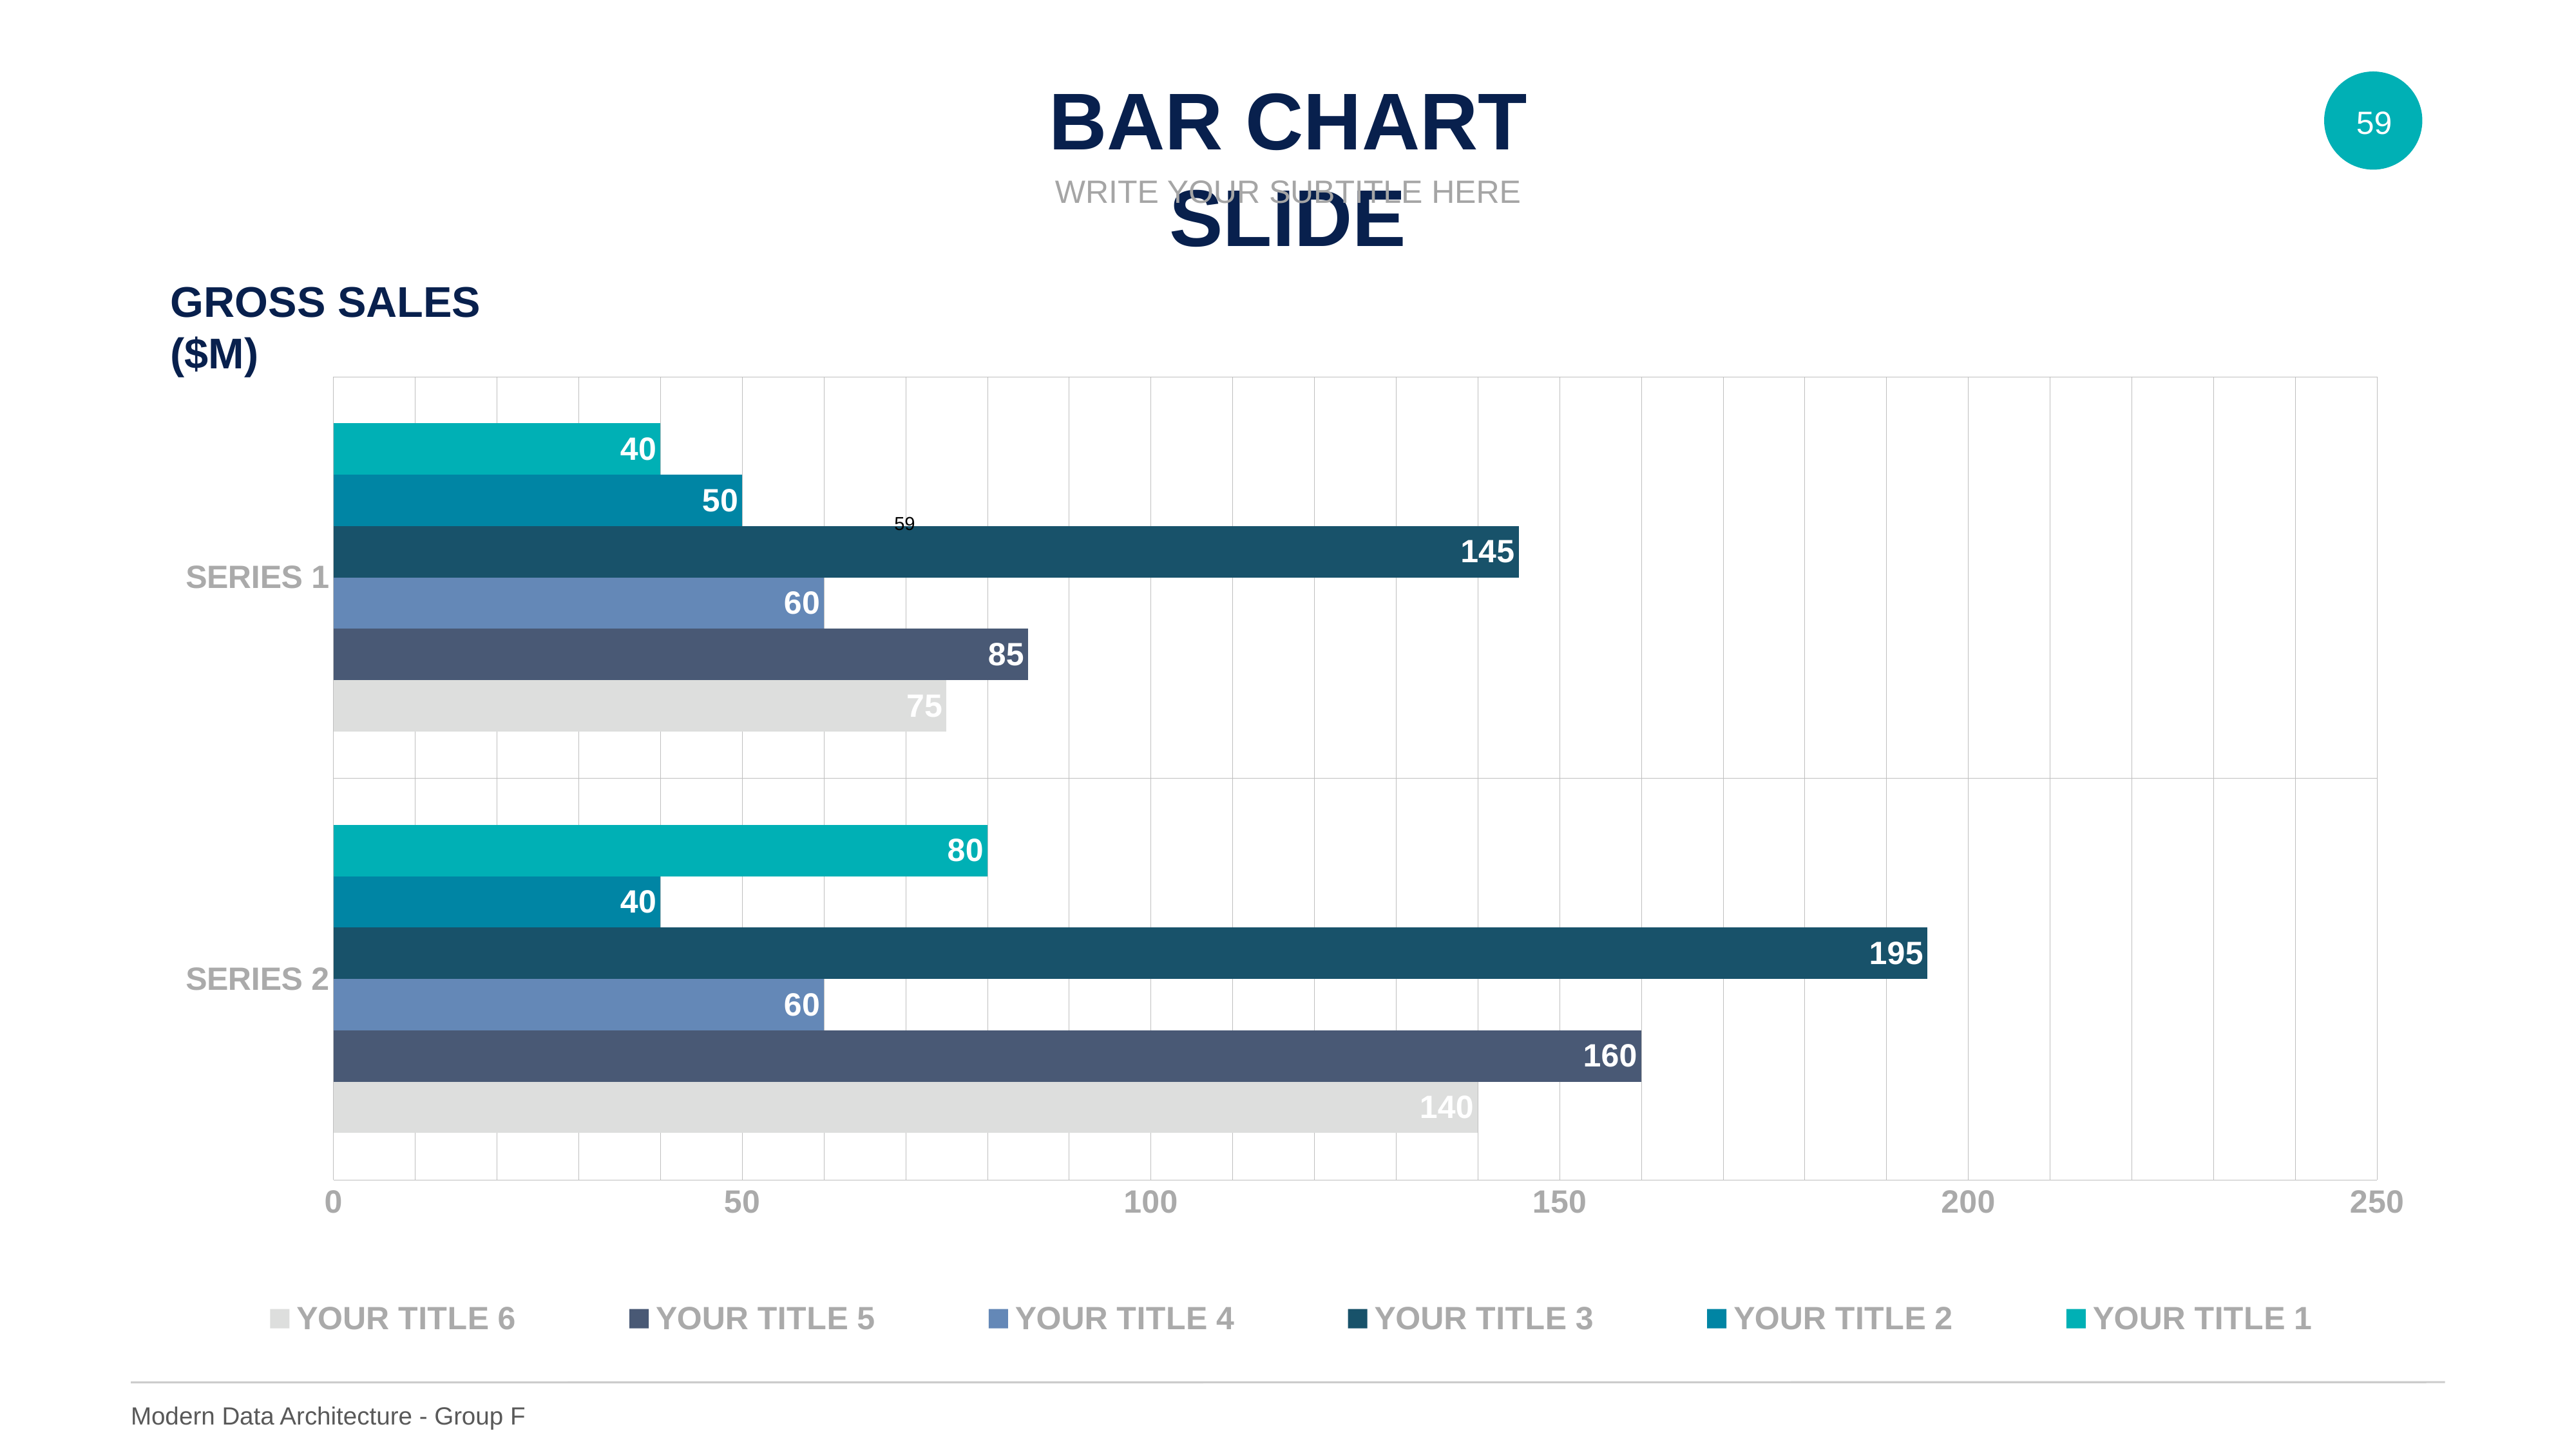

BAR CHART SLIDE
WRITE YOUR SUBTITLE HERE
GROSS SALES ($M)

### Chart

| Category | YOUR TITLE 1 | YOUR TITLE 2 | YOUR TITLE 3 | YOUR TITLE 4 | YOUR TITLE 5 | YOUR TITLE 6 |
|---|---|---|---|---|---|---|
| SERIES 1 | 40.0 | 50.0 | 145.0 | 60.0 | 85.0 | 75.0 |
| SERIES 2 | 80.0 | 40.0 | 195.0 | 60.0 | 160.0 | 140.0 |
59